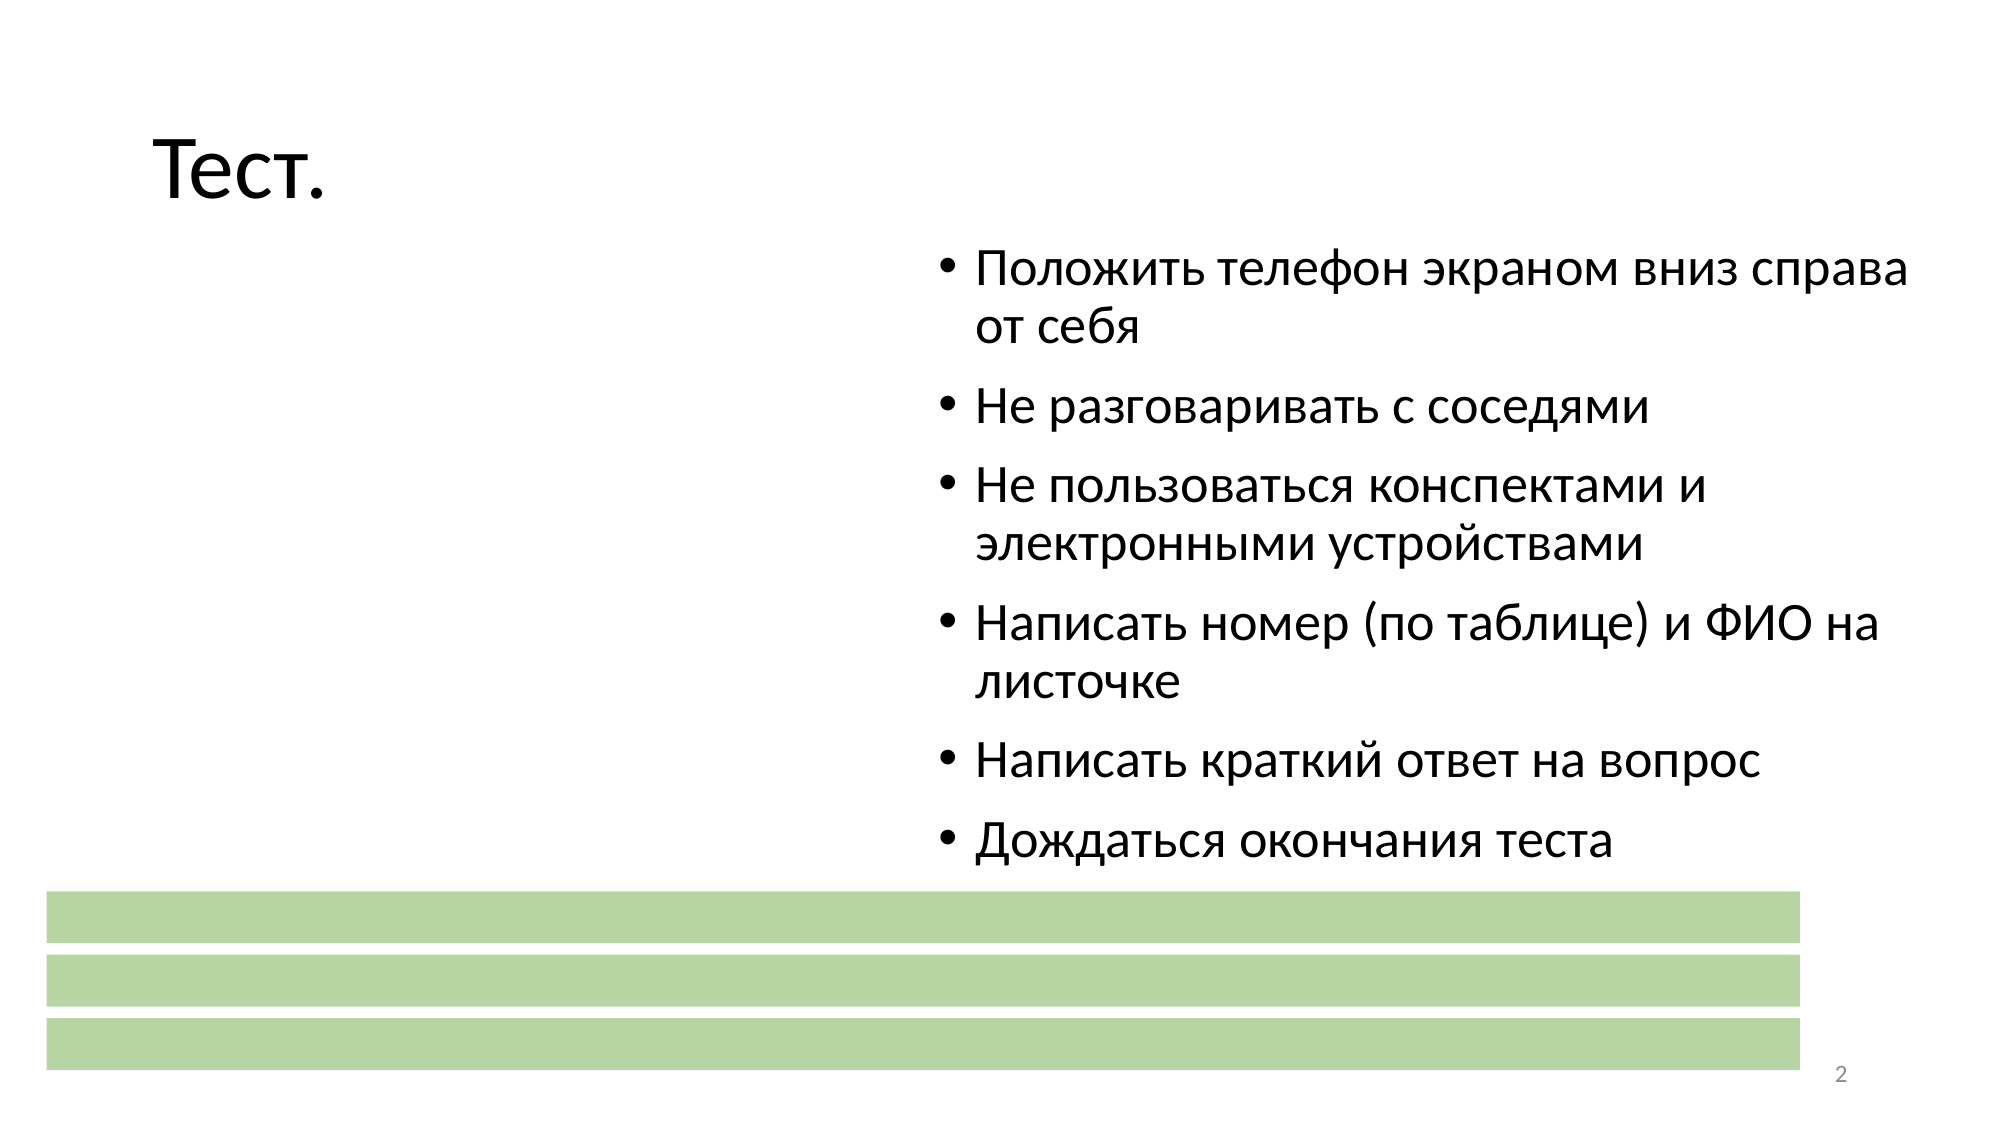

# Тест.
Положить телефон экраном вниз справа от себя
Не разговаривать с соседями
Не пользоваться конспектами и электронными устройствами
Написать номер (по таблице) и ФИО на листочке
Написать краткий ответ на вопрос
Дождаться окончания теста

2